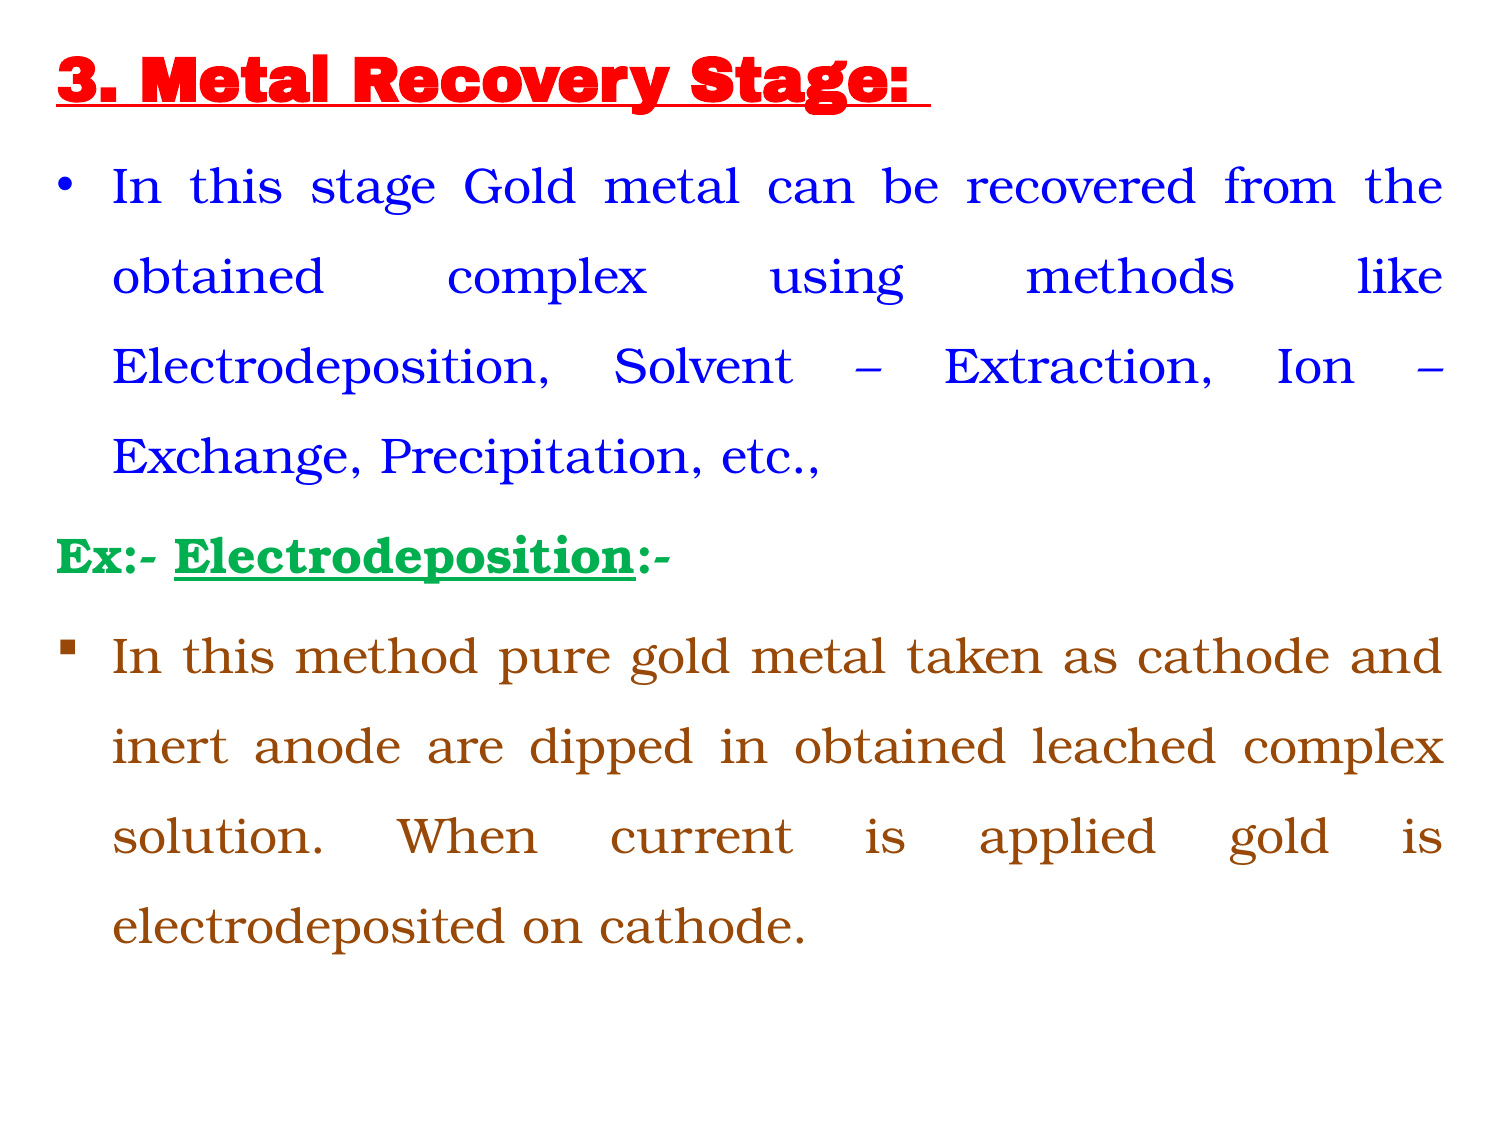

3. Metal Recovery Stage:
In this stage Gold metal can be recovered from the obtained complex using methods like Electrodeposition, Solvent – Extraction, Ion – Exchange, Precipitation, etc.,
Ex:- Electrodeposition:-
In this method pure gold metal taken as cathode and inert anode are dipped in obtained leached complex solution. When current is applied gold is electrodeposited on cathode.